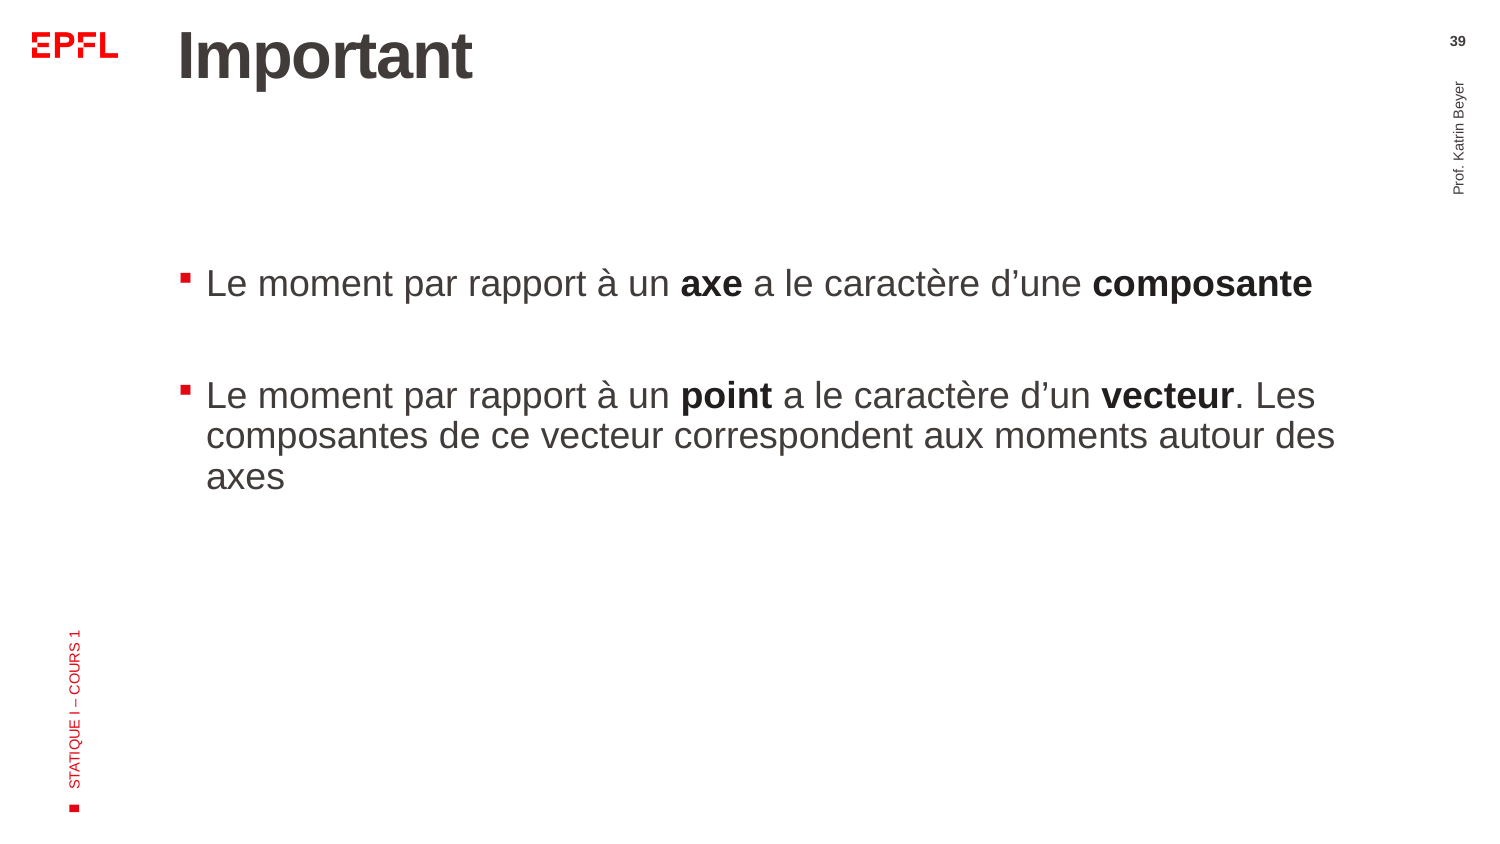

# Important
39
Le moment par rapport à un axe a le caractère d’une composante

Le moment par rapport à un point a le caractère d’un vecteur. Les composantes de ce vecteur correspondent aux moments autour des axes

Prof. Katrin Beyer
STATIQUE I – COURS 1